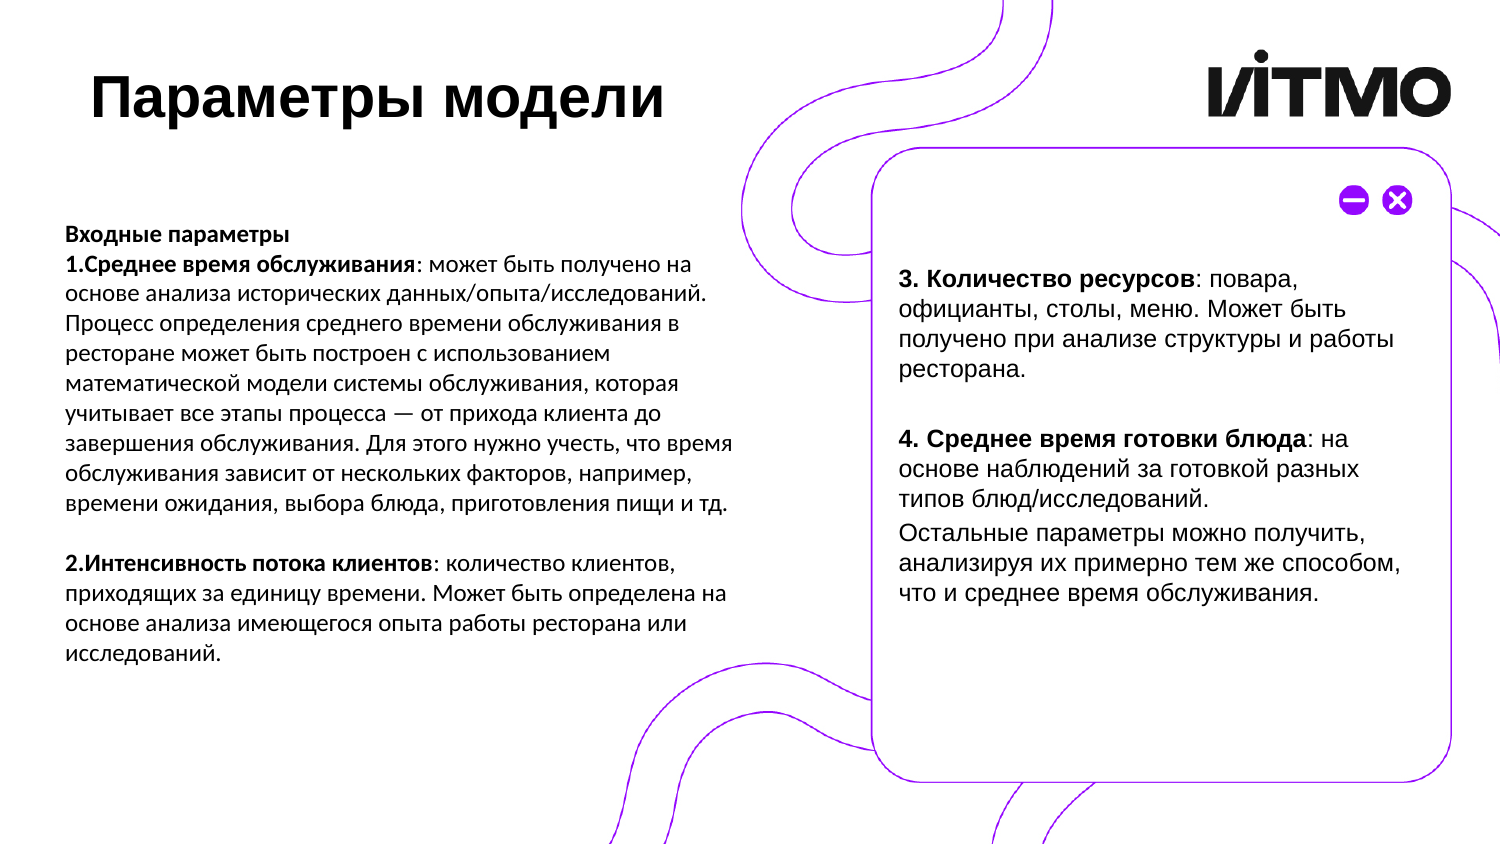

# Параметры модели
Входные параметры
Среднее время обслуживания: может быть получено на основе анализа исторических данных/опыта/исследований. Процесс определения среднего времени обслуживания в ресторане может быть построен с использованием математической модели системы обслуживания, которая учитывает все этапы процесса — от прихода клиента до завершения обслуживания. Для этого нужно учесть, что время обслуживания зависит от нескольких факторов, например, времени ожидания, выбора блюда, приготовления пищи и тд.

Интенсивность потока клиентов: количество клиентов, приходящих за единицу времени. Может быть определена на основе анализа имеющегося опыта работы ресторана или исследований.

3. Количество ресурсов: повара, официанты, столы, меню. Может быть получено при анализе структуры и работы ресторана.

4. Среднее время готовки блюда: на основе наблюдений за готовкой разных типов блюд/исследований.
Остальные параметры можно получить, анализируя их примерно тем же способом, что и среднее время обслуживания.